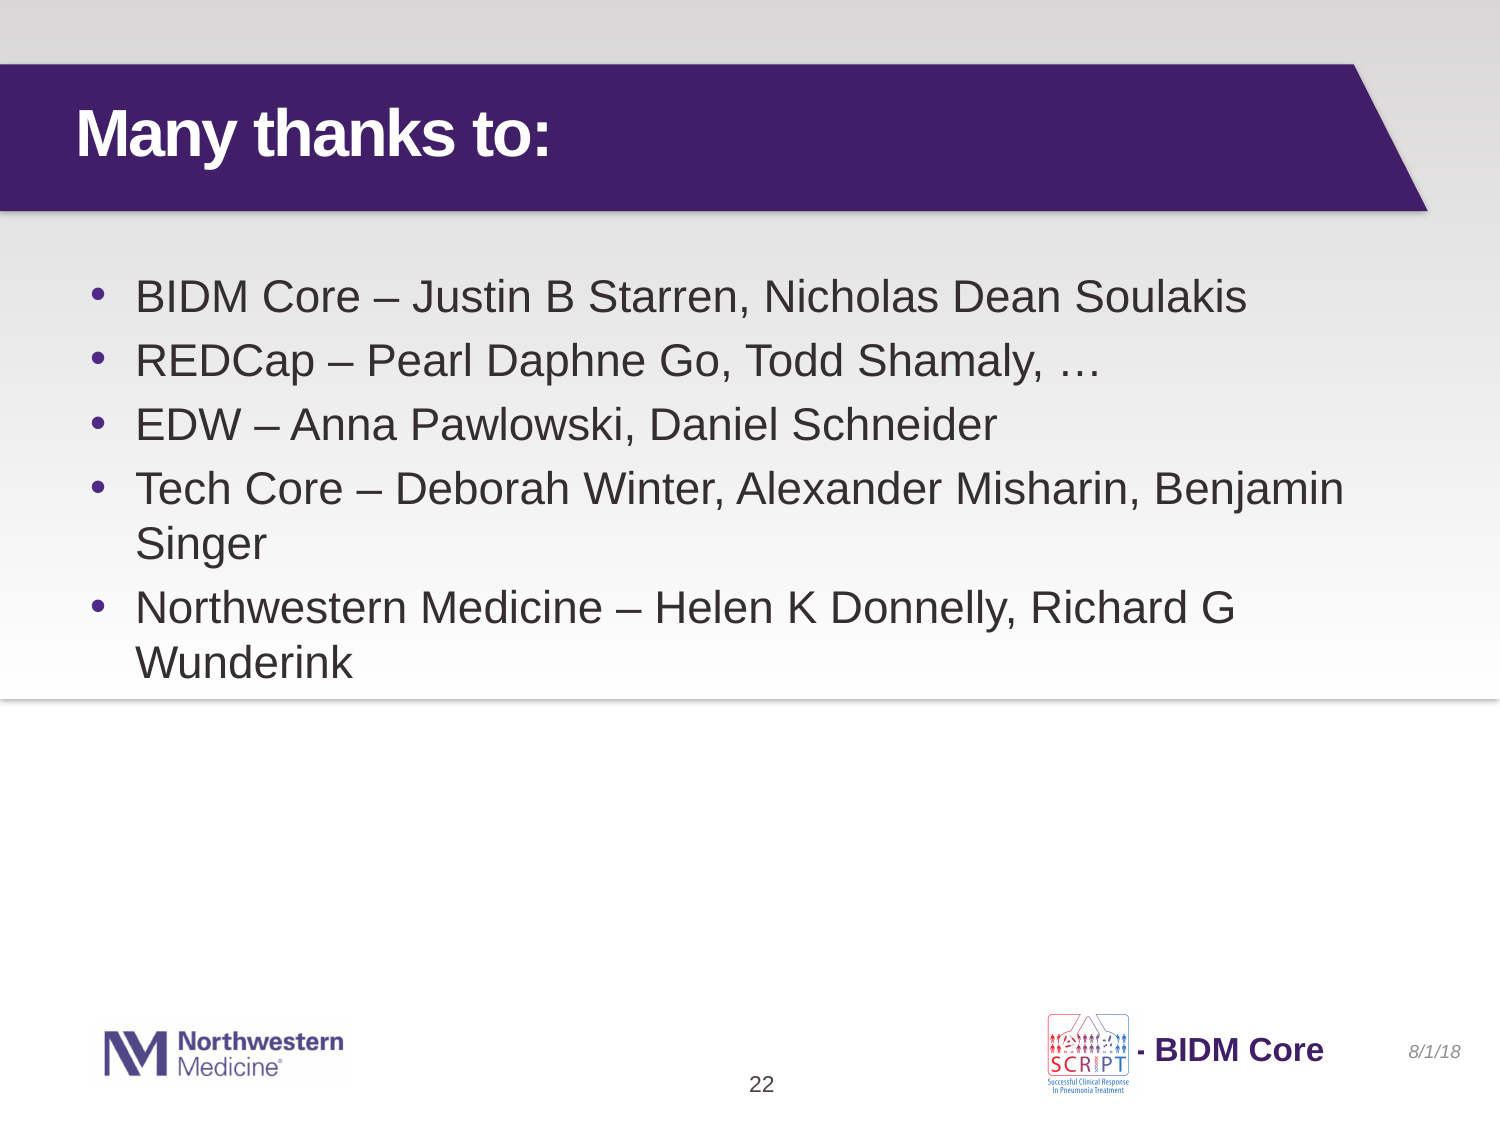

# Many thanks to:
BIDM Core – Justin B Starren, Nicholas Dean Soulakis
REDCap – Pearl Daphne Go, Todd Shamaly, …
EDW – Anna Pawlowski, Daniel Schneider
Tech Core – Deborah Winter, Alexander Misharin, Benjamin Singer
Northwestern Medicine – Helen K Donnelly, Richard G Wunderink

8/1/18
22